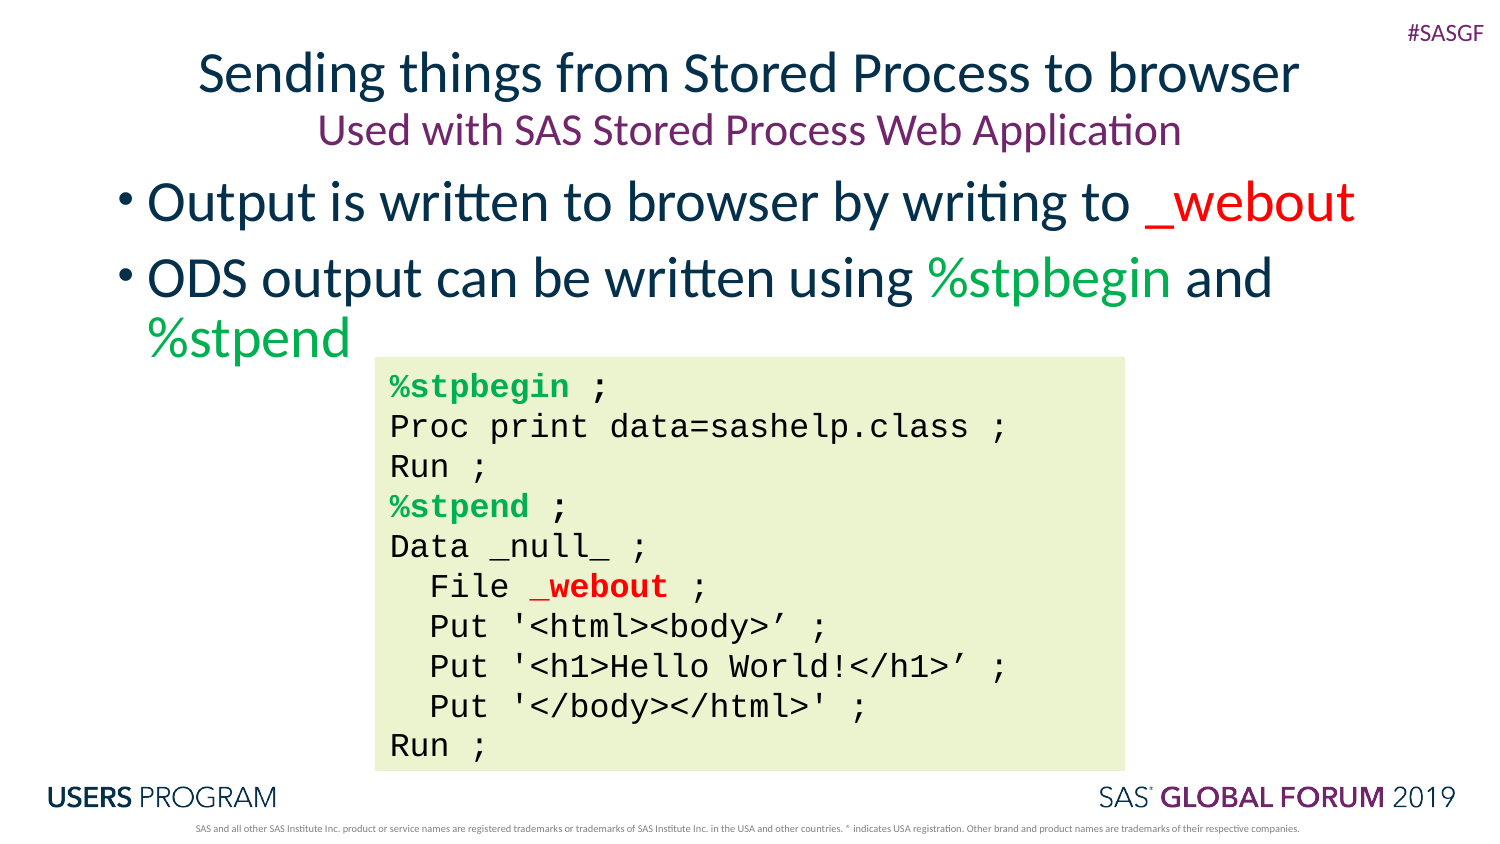

# Sending things from Stored Process to browser
Used with SAS Stored Process Web Application
Output is written to browser by writing to _webout
ODS output can be written using %stpbegin and %stpend

%stpbegin ;
Proc print data=sashelp.class ;
Run ;
%stpend ;
Data _null_ ;
  File _webout ;
  Put '<html><body>’ ;
  Put '<h1>Hello World!</h1>’ ;
  Put '</body></html>' ;
Run ;